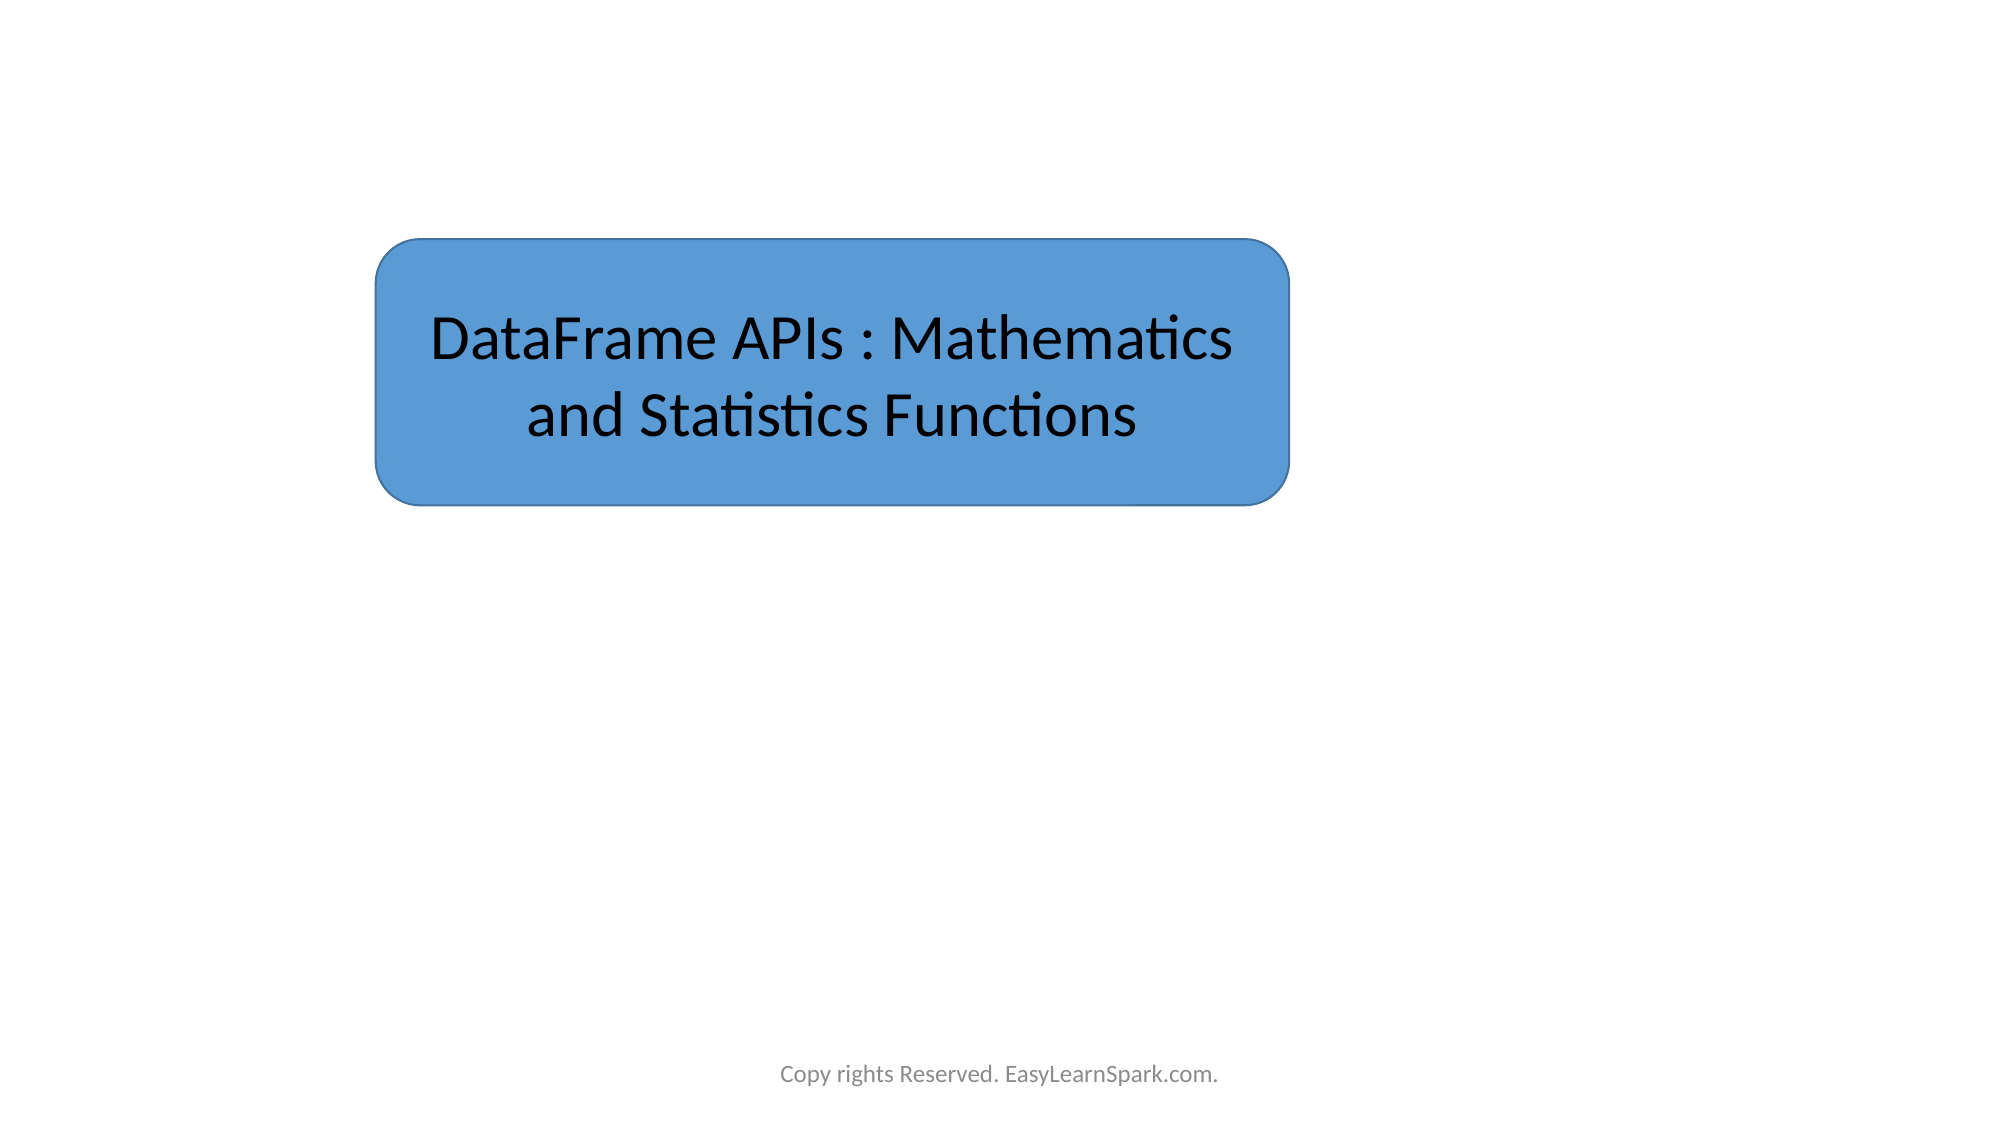

DataFrame APIs : Mathematics and Statistics Functions
Copy rights Reserved. EasyLearnSpark.com.